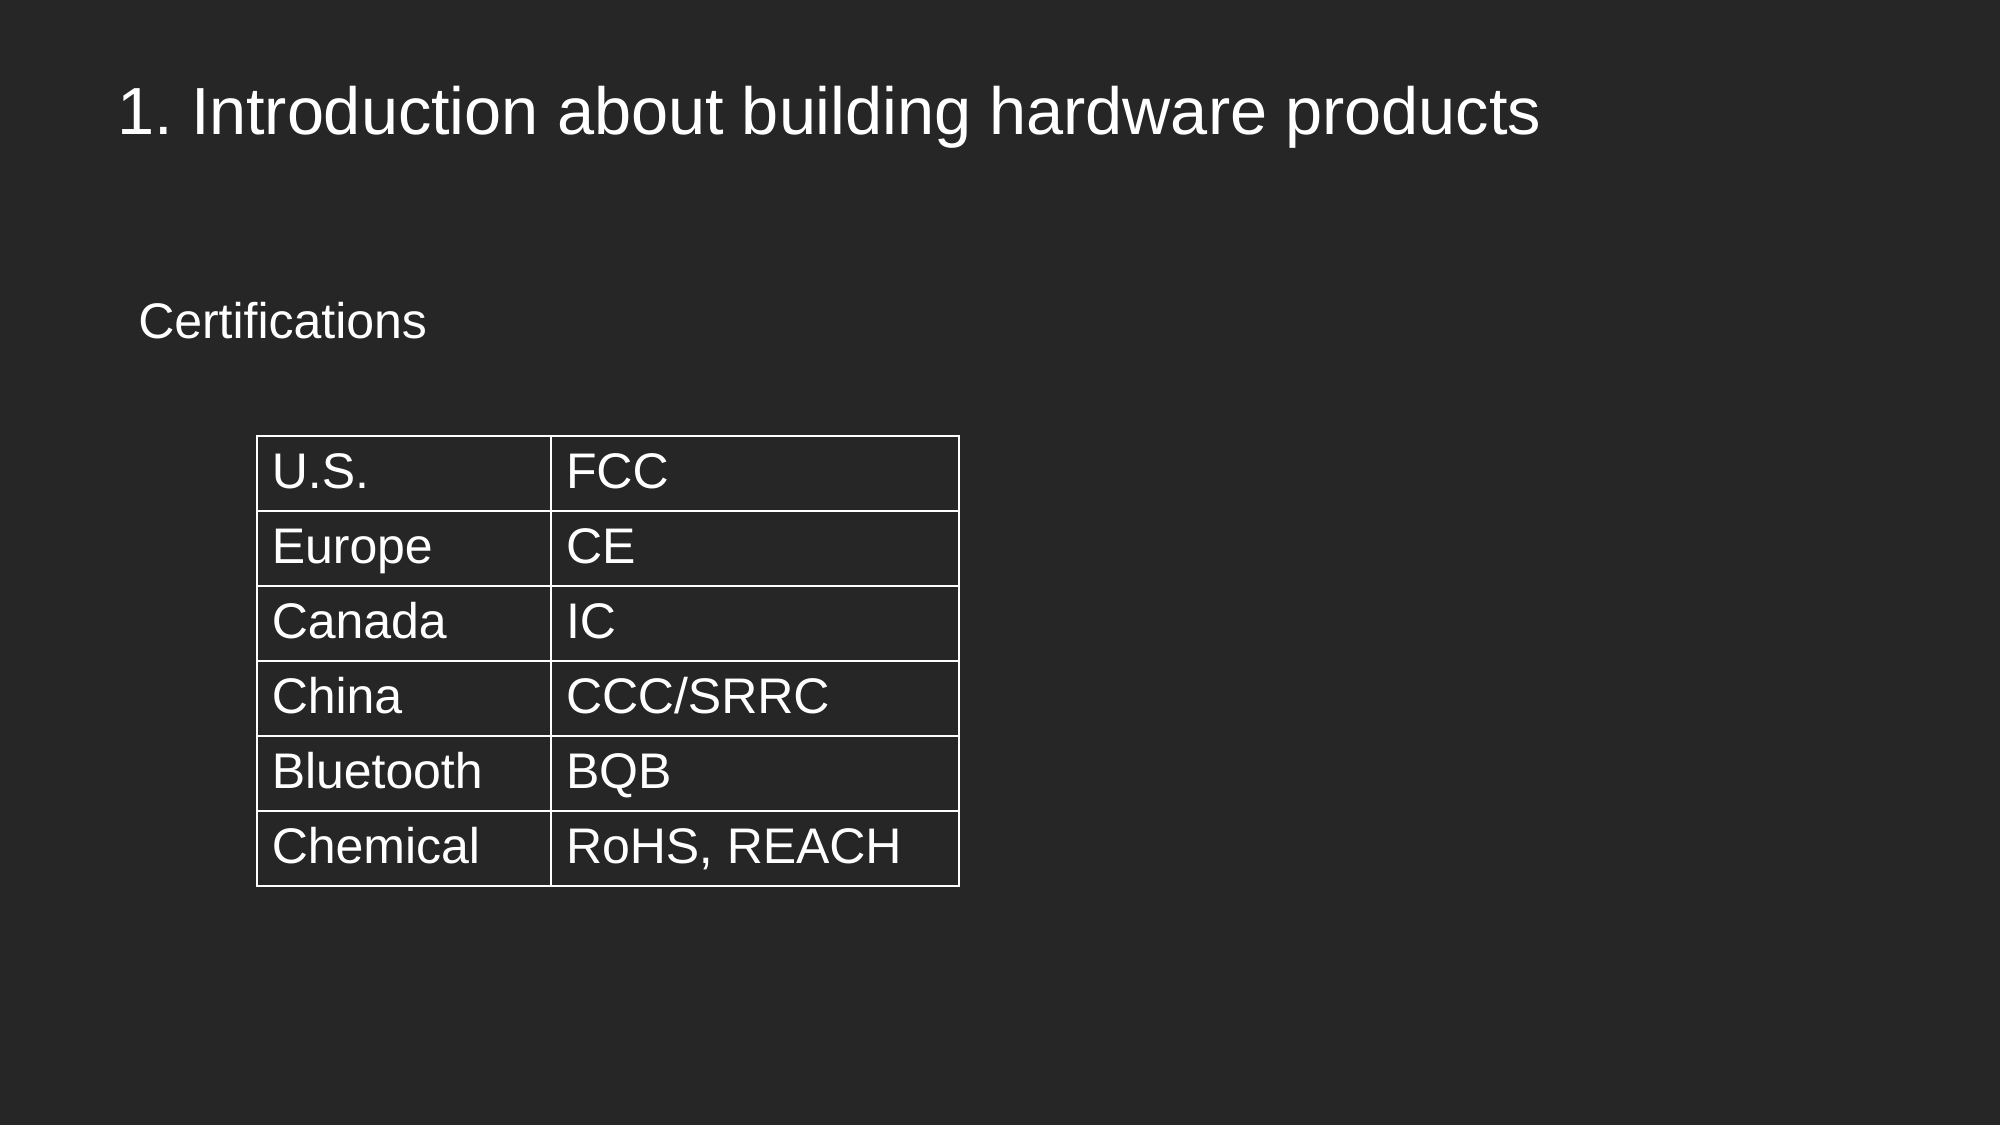

1. Introduction about building hardware products
Certifications
| U.S. | FCC |
| --- | --- |
| Europe | CE |
| Canada | IC |
| China | CCC/SRRC |
| Bluetooth | BQB |
| Chemical | RoHS, REACH |